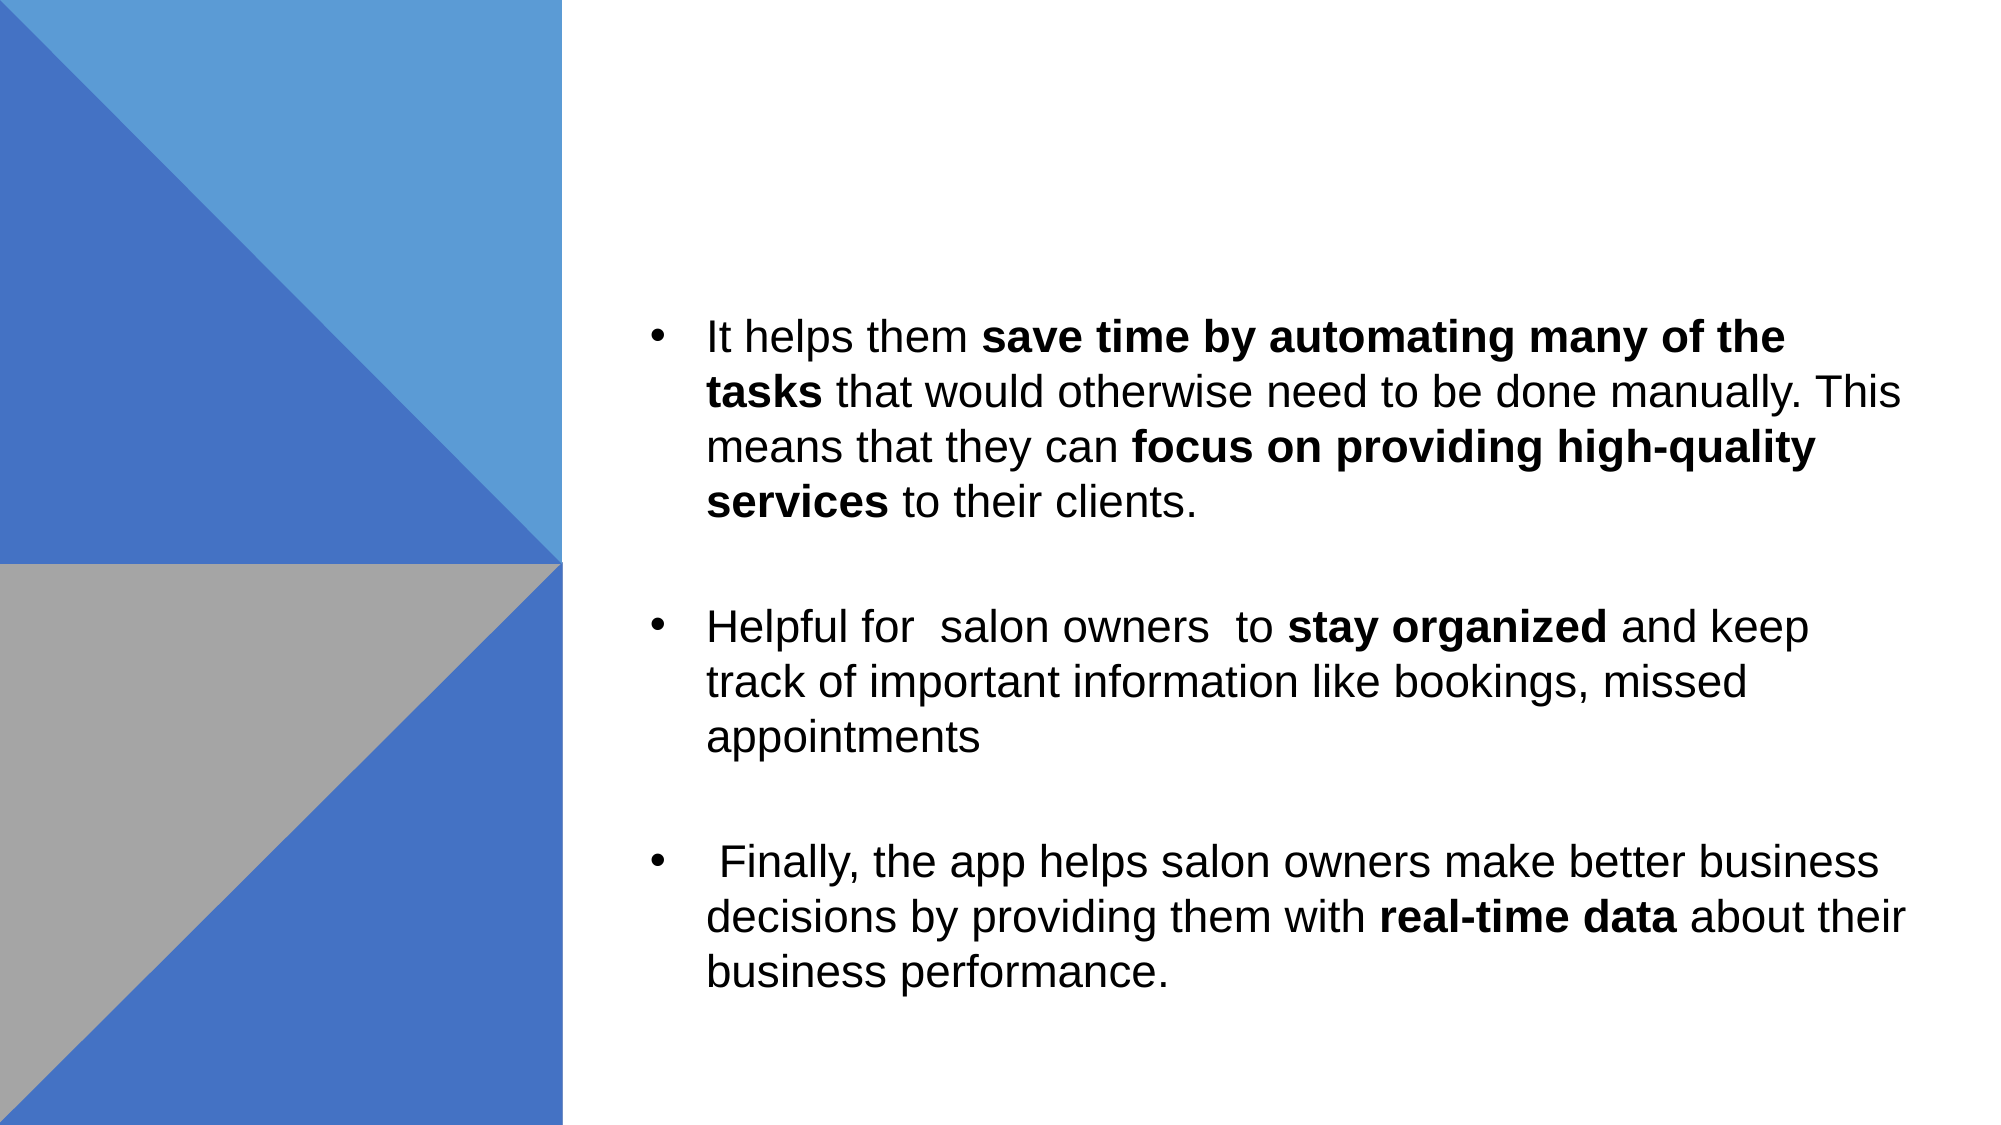

#

It helps them save time by automating many of the tasks that would otherwise need to be done manually. This means that they can focus on providing high-quality services to their clients.

Helpful for  salon owners  to stay organized and keep track of important information like bookings, missed appointments

 Finally, the app helps salon owners make better business decisions by providing them with real-time data about their business performance.